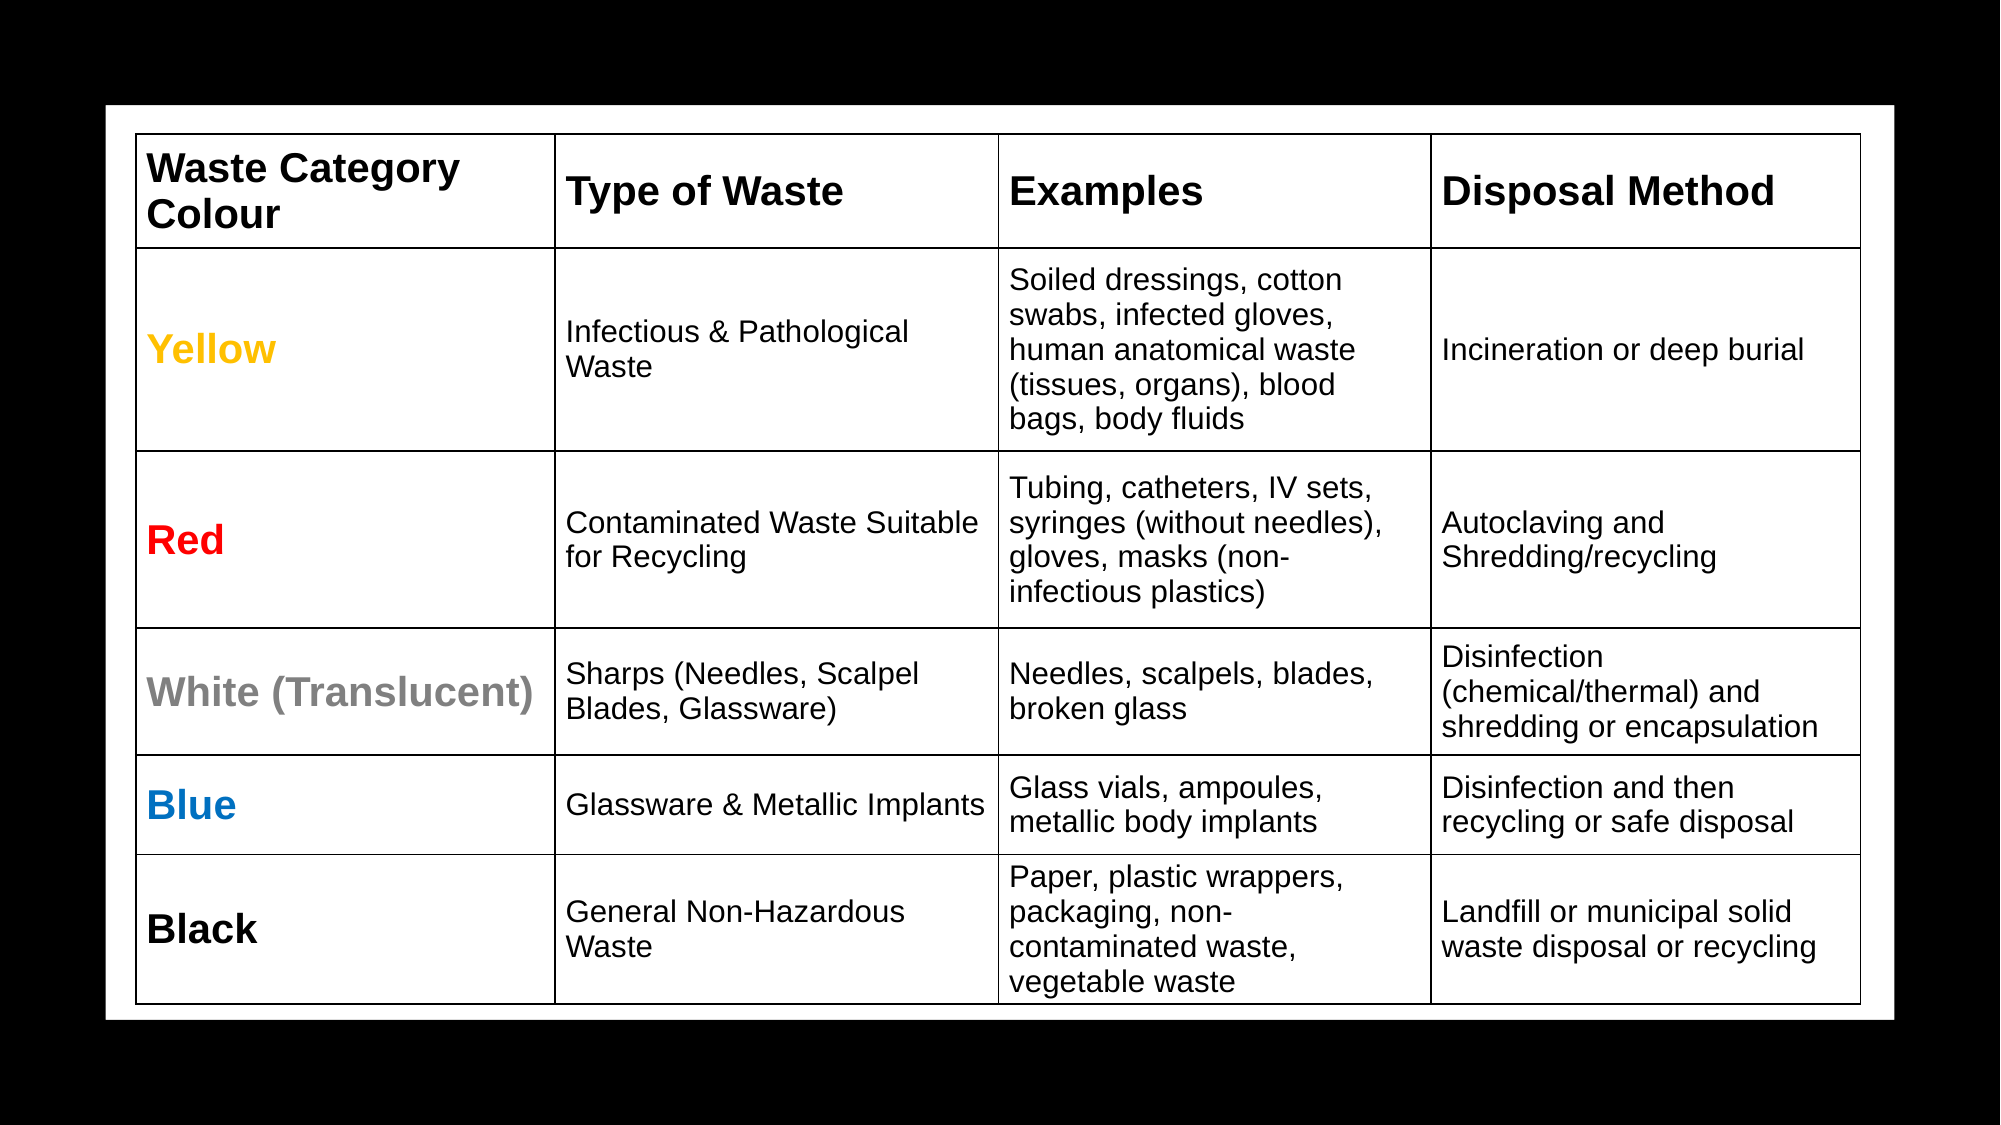

| Waste Category Colour | Type of Waste | Examples | Disposal Method |
| --- | --- | --- | --- |
| Yellow | Infectious & Pathological Waste | Soiled dressings, cotton swabs, infected gloves, human anatomical waste (tissues, organs), blood bags, body fluids | Incineration or deep burial |
| Red | Contaminated Waste Suitable for Recycling | Tubing, catheters, IV sets, syringes (without needles), gloves, masks (non-infectious plastics) | Autoclaving and Shredding/recycling |
| White (Translucent) | Sharps (Needles, Scalpel Blades, Glassware) | Needles, scalpels, blades, broken glass | Disinfection (chemical/thermal) and shredding or encapsulation |
| Blue | Glassware & Metallic Implants | Glass vials, ampoules, metallic body implants | Disinfection and then recycling or safe disposal |
| Black | General Non-Hazardous Waste | Paper, plastic wrappers, packaging, non-contaminated waste, vegetable waste | Landfill or municipal solid waste disposal or recycling |